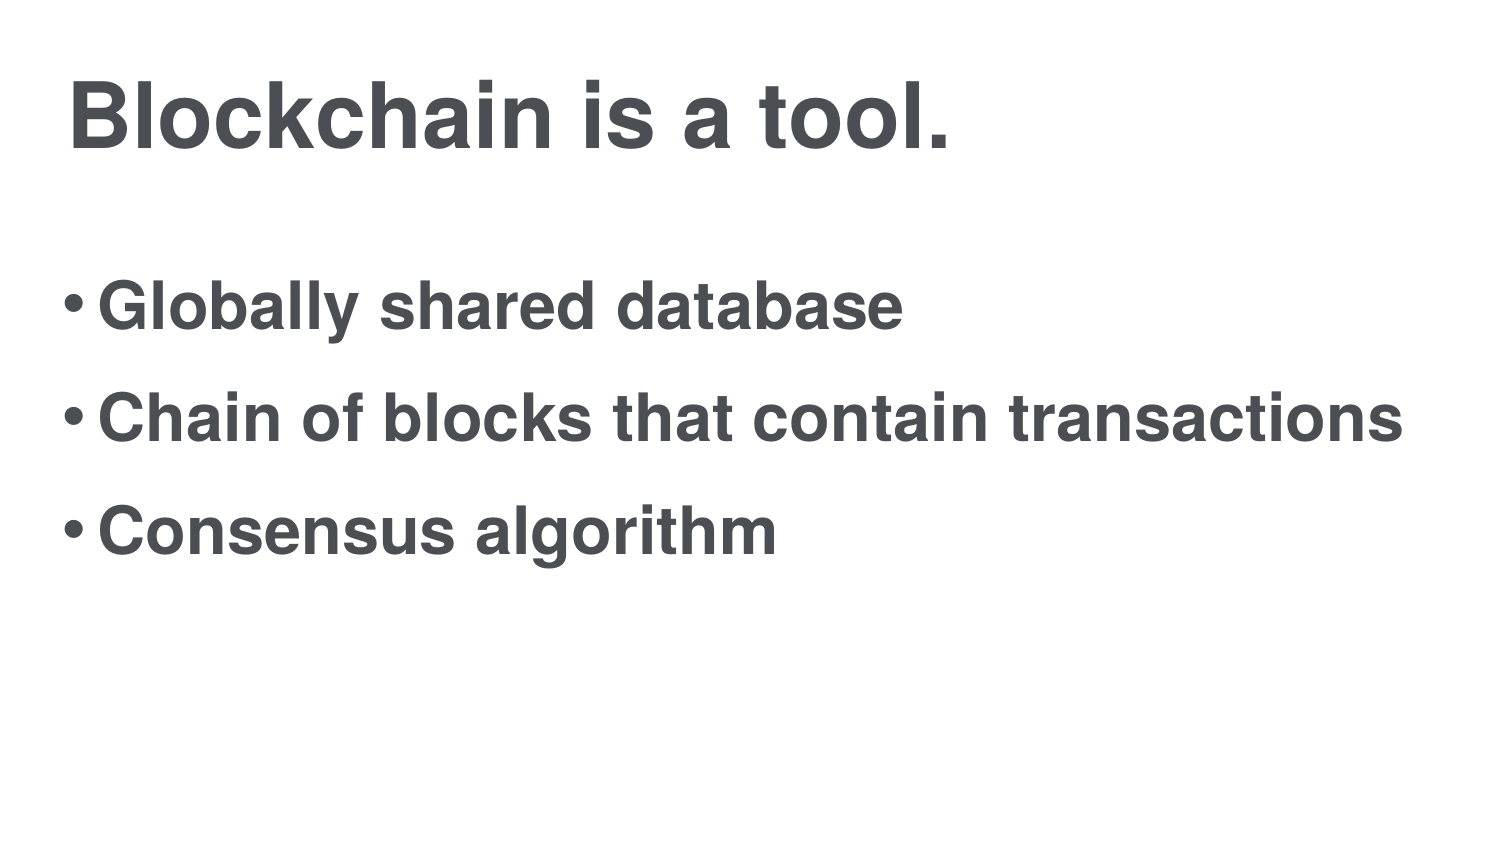

Blockchain is a tool.
Globally shared database
Chain of blocks that contain transactions
Consensus algorithm